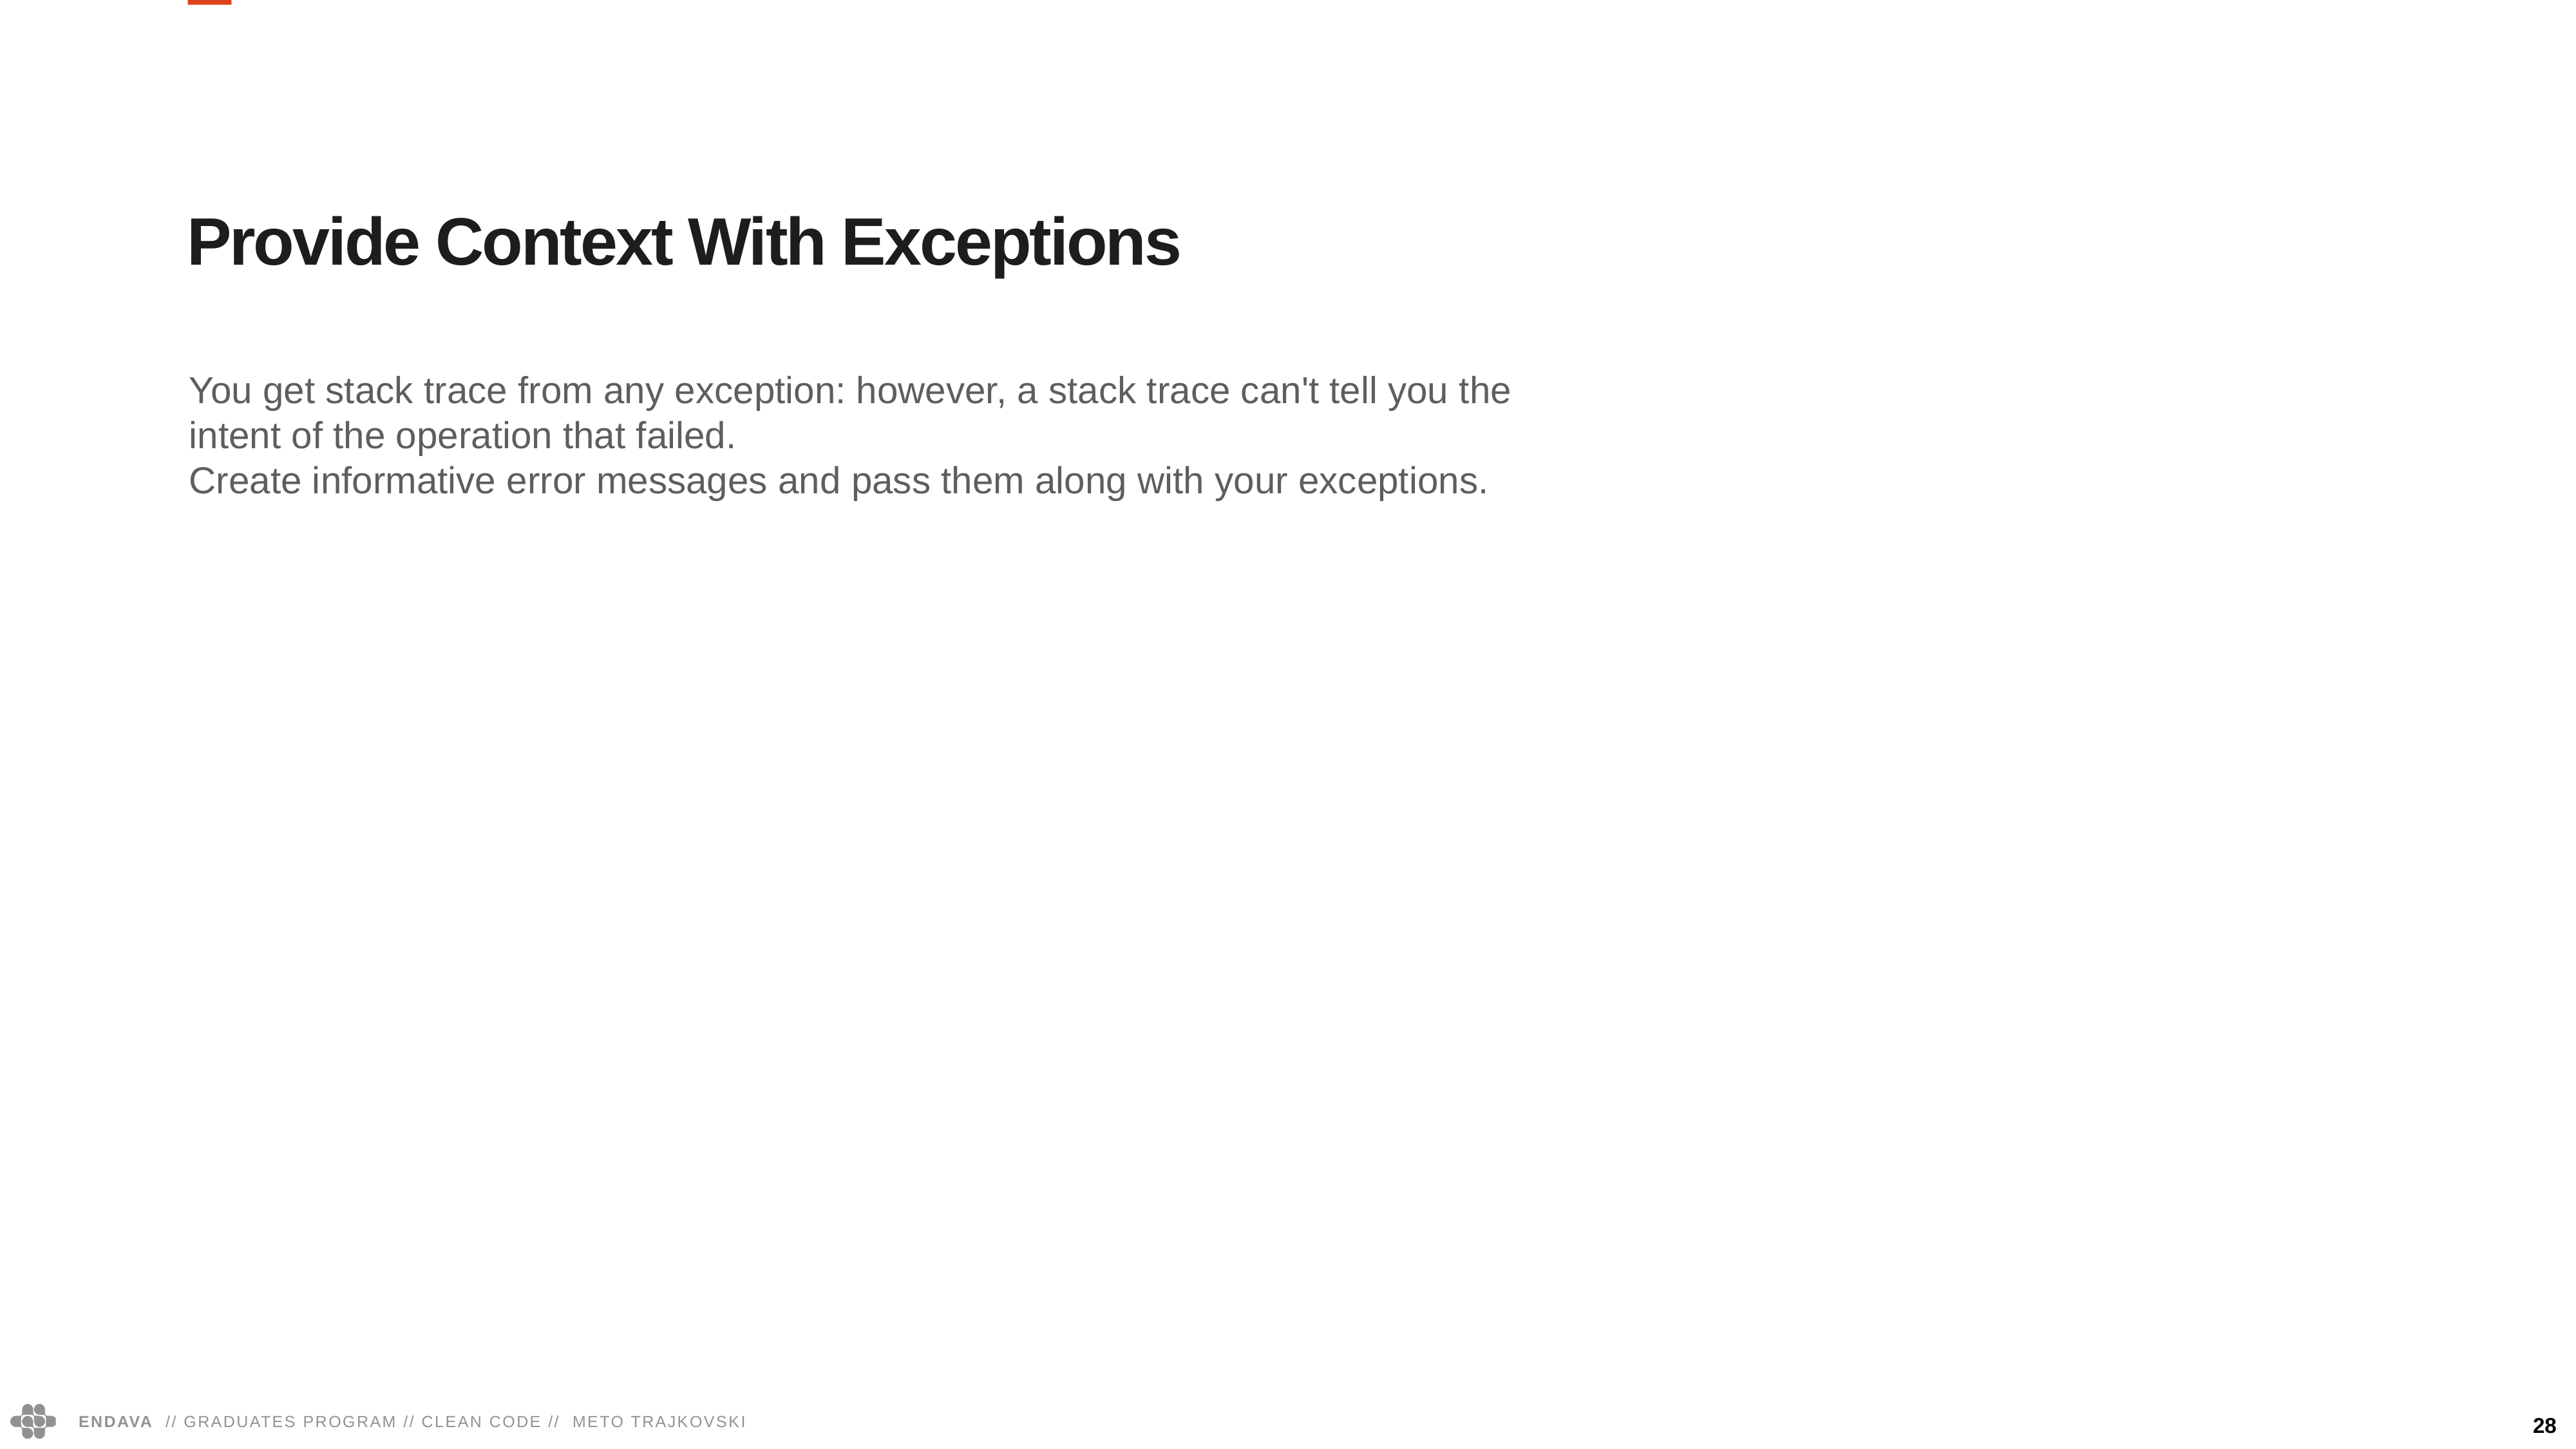

Provide Context With Exceptions
You get stack trace from any exception: however, a stack trace can't tell you the intent of the operation that failed.
Create informative error messages and pass them along with your exceptions.
28